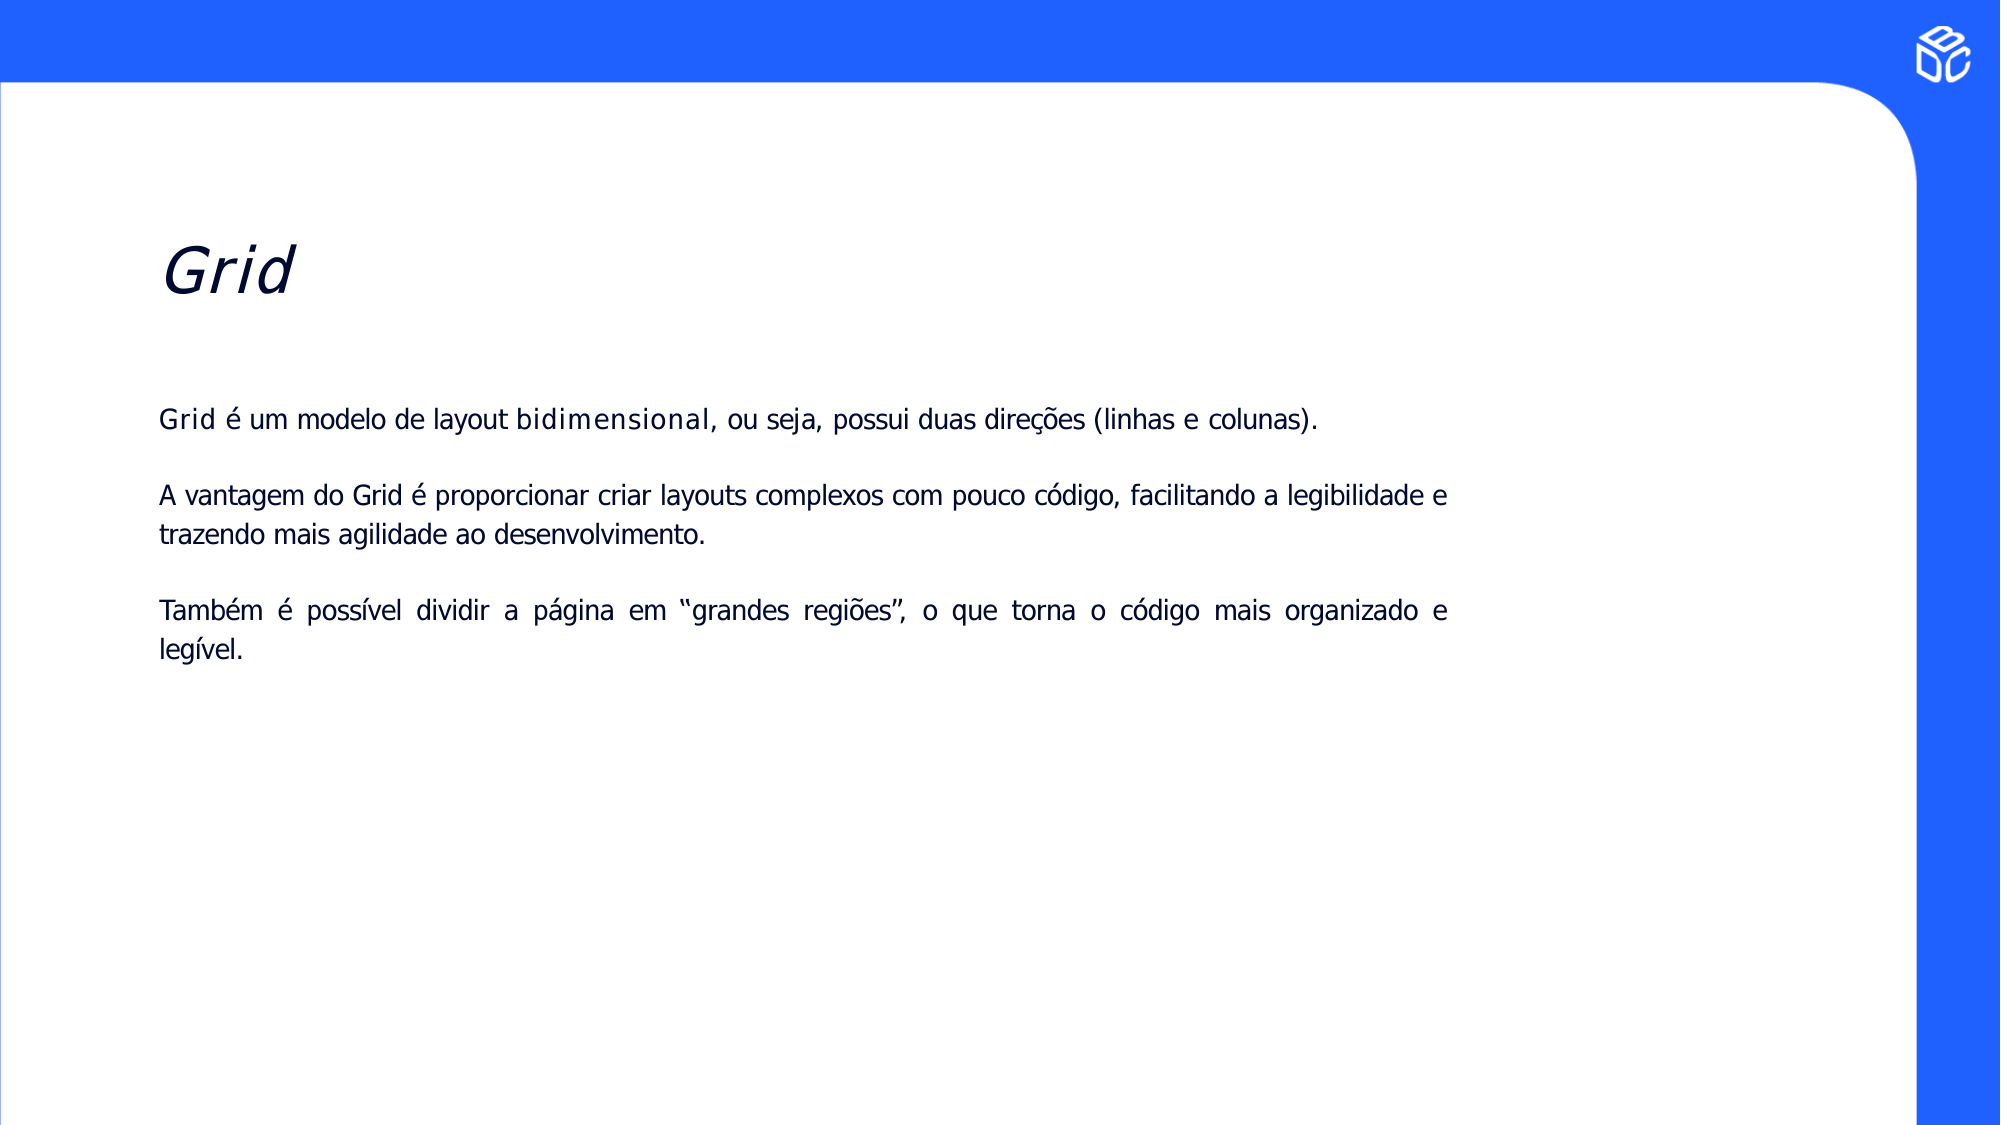

# Grid
Grid é um modelo de layout bidimensional, ou seja, possui duas direções (linhas e colunas).

A vantagem do Grid é proporcionar criar layouts complexos com pouco código, facilitando a legibilidade e trazendo mais agilidade ao desenvolvimento.

Também é possível dividir a página em “grandes regiões”, o que torna o código mais organizado e legível.